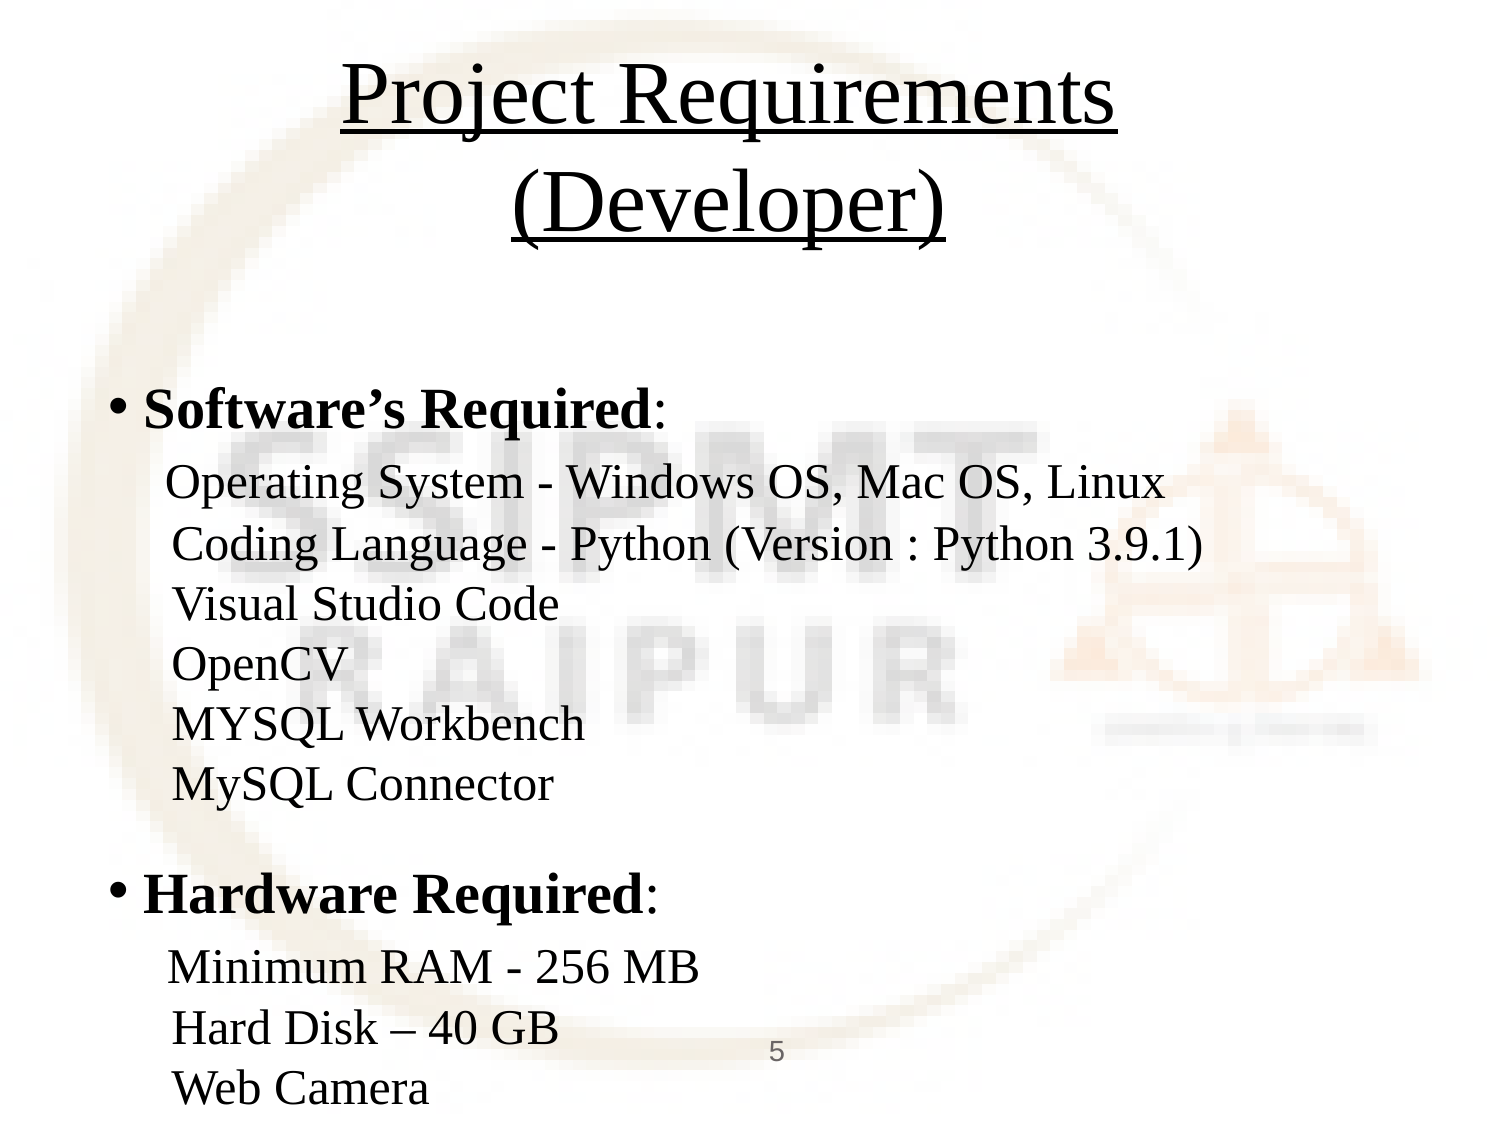

# Project Requirements (Developer)
 Software’s Required:
    Operating System - Windows OS, Mac OS, Linux
     Coding Language - Python (Version : Python 3.9.1)
     Visual Studio Code
     OpenCV
     MYSQL Workbench
     MySQL Connector

 Hardware Required:
    Minimum RAM - 256 MB
     Hard Disk – 40 GB
     Web Camera

5